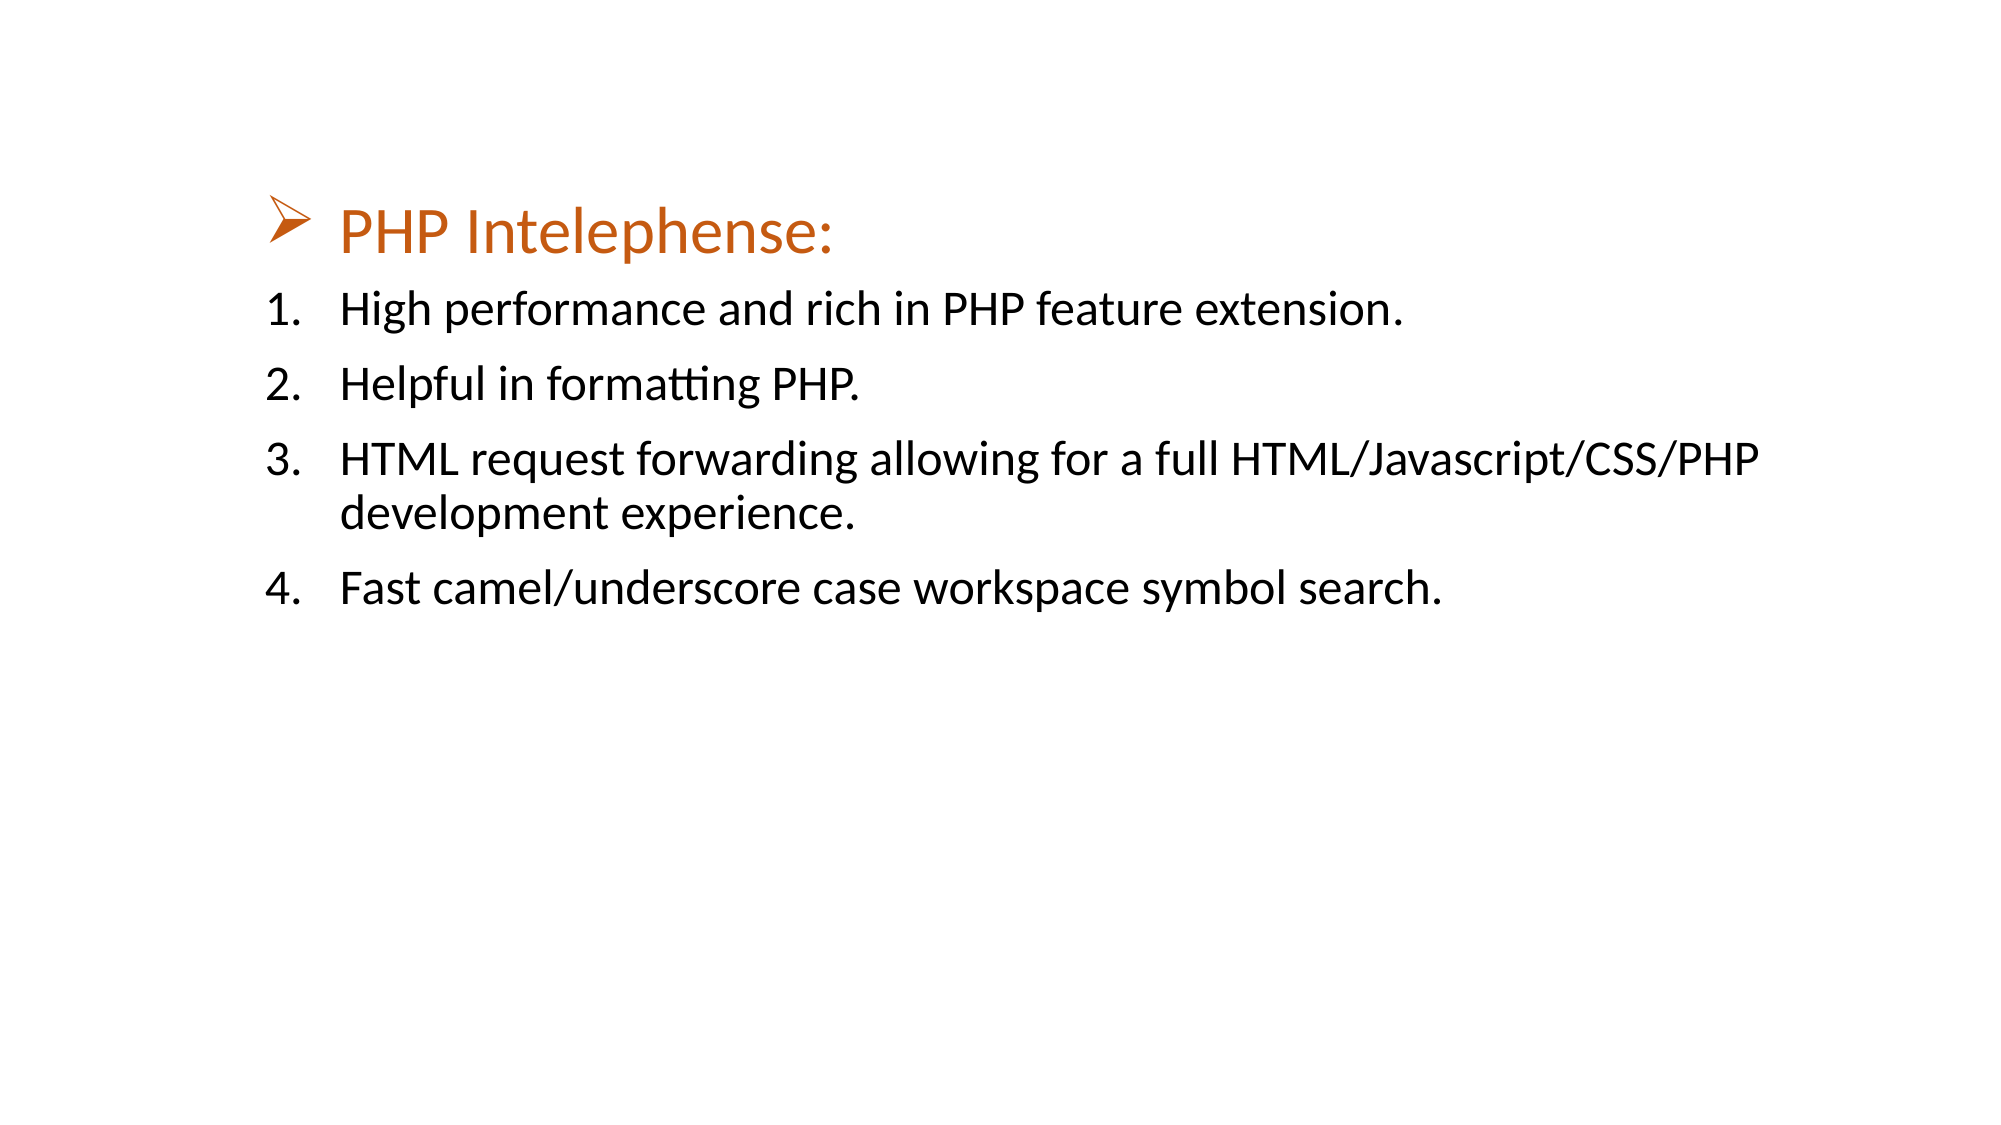

# PHP Intelephense:
High performance and rich in PHP feature extension.
Helpful in formatting PHP.
HTML request forwarding allowing for a full HTML/Javascript/CSS/PHP development experience.
Fast camel/underscore case workspace symbol search.